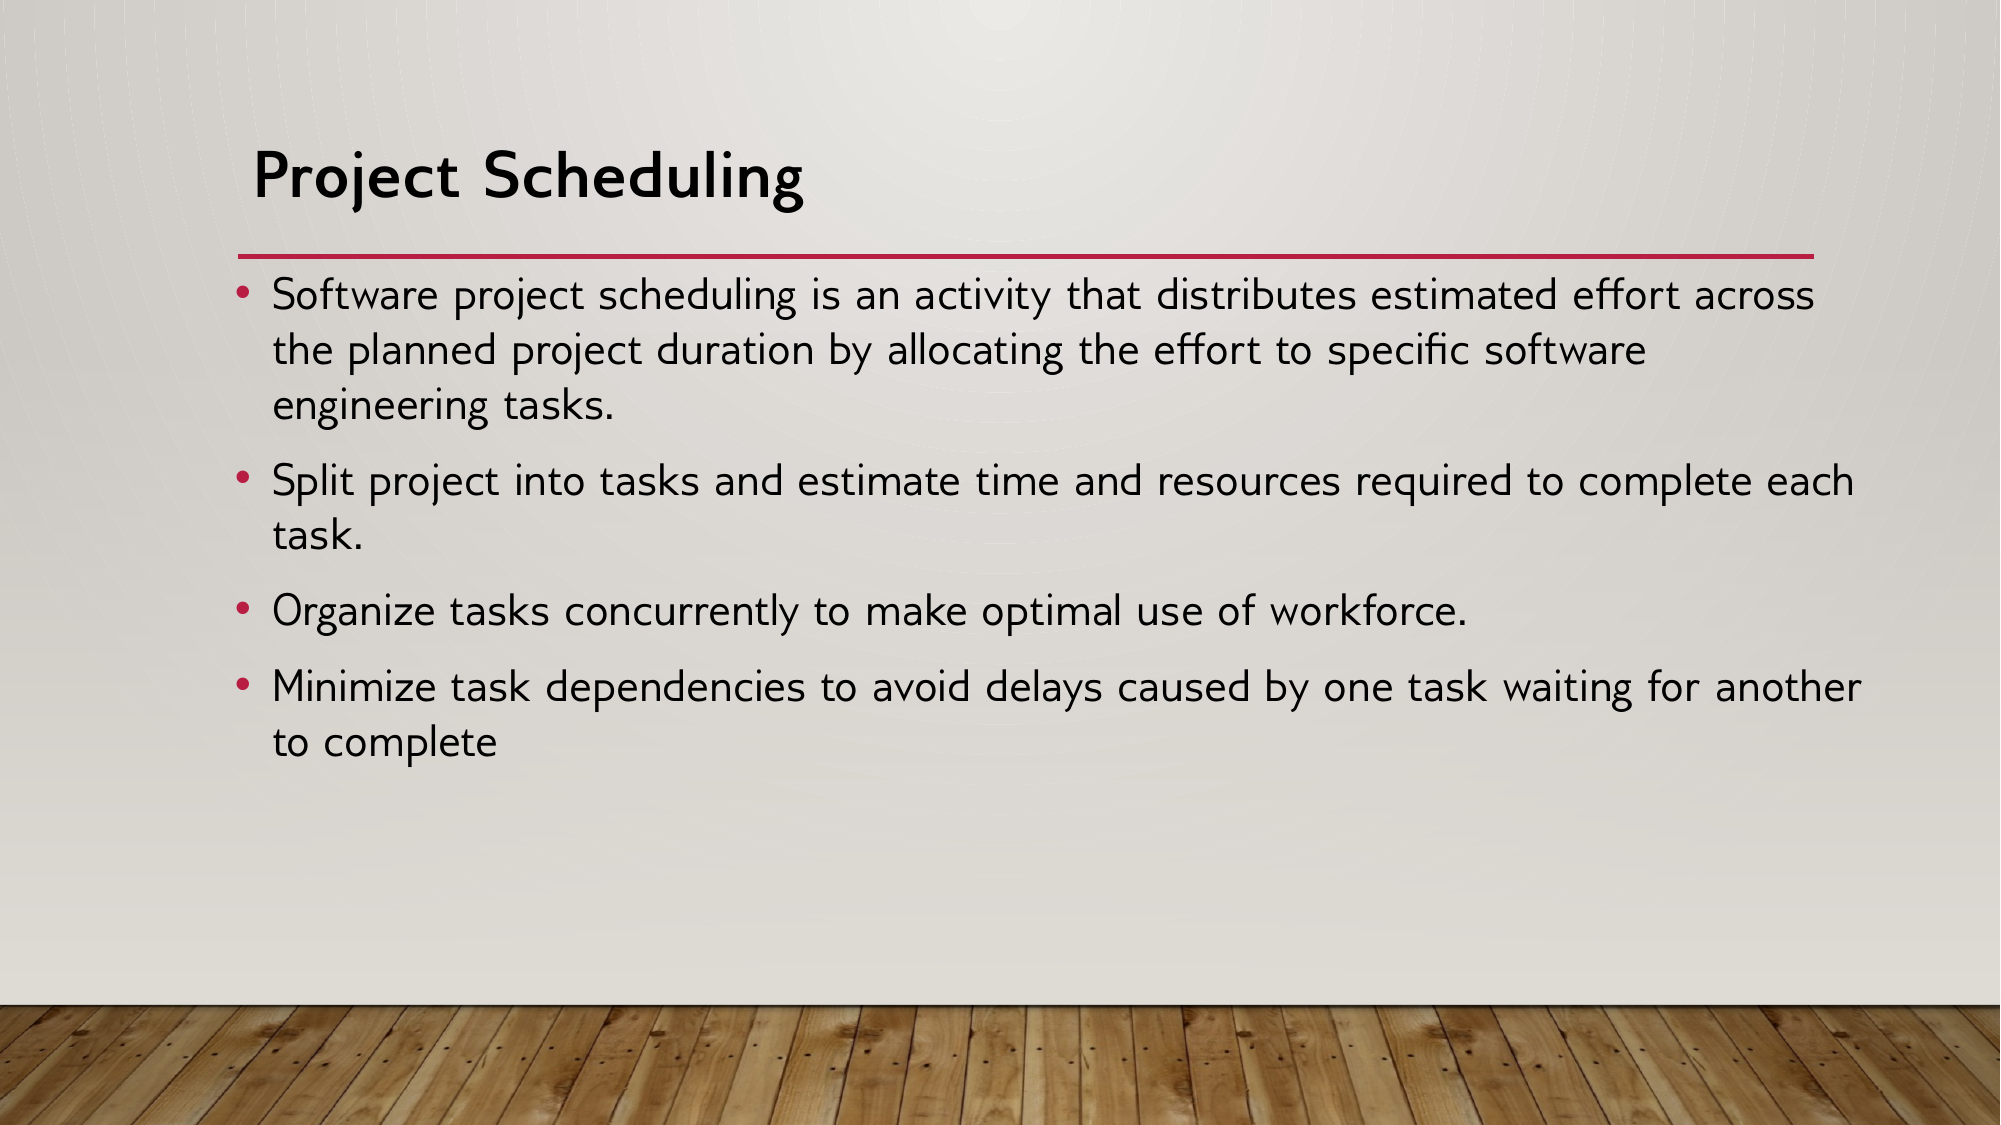

# Project Scheduling
Software project scheduling is an activity that distributes estimated effort across the planned project duration by allocating the effort to specific software engineering tasks.
Split project into tasks and estimate time and resources required to complete each task.
Organize tasks concurrently to make optimal use of workforce.
Minimize task dependencies to avoid delays caused by one task waiting for another to complete